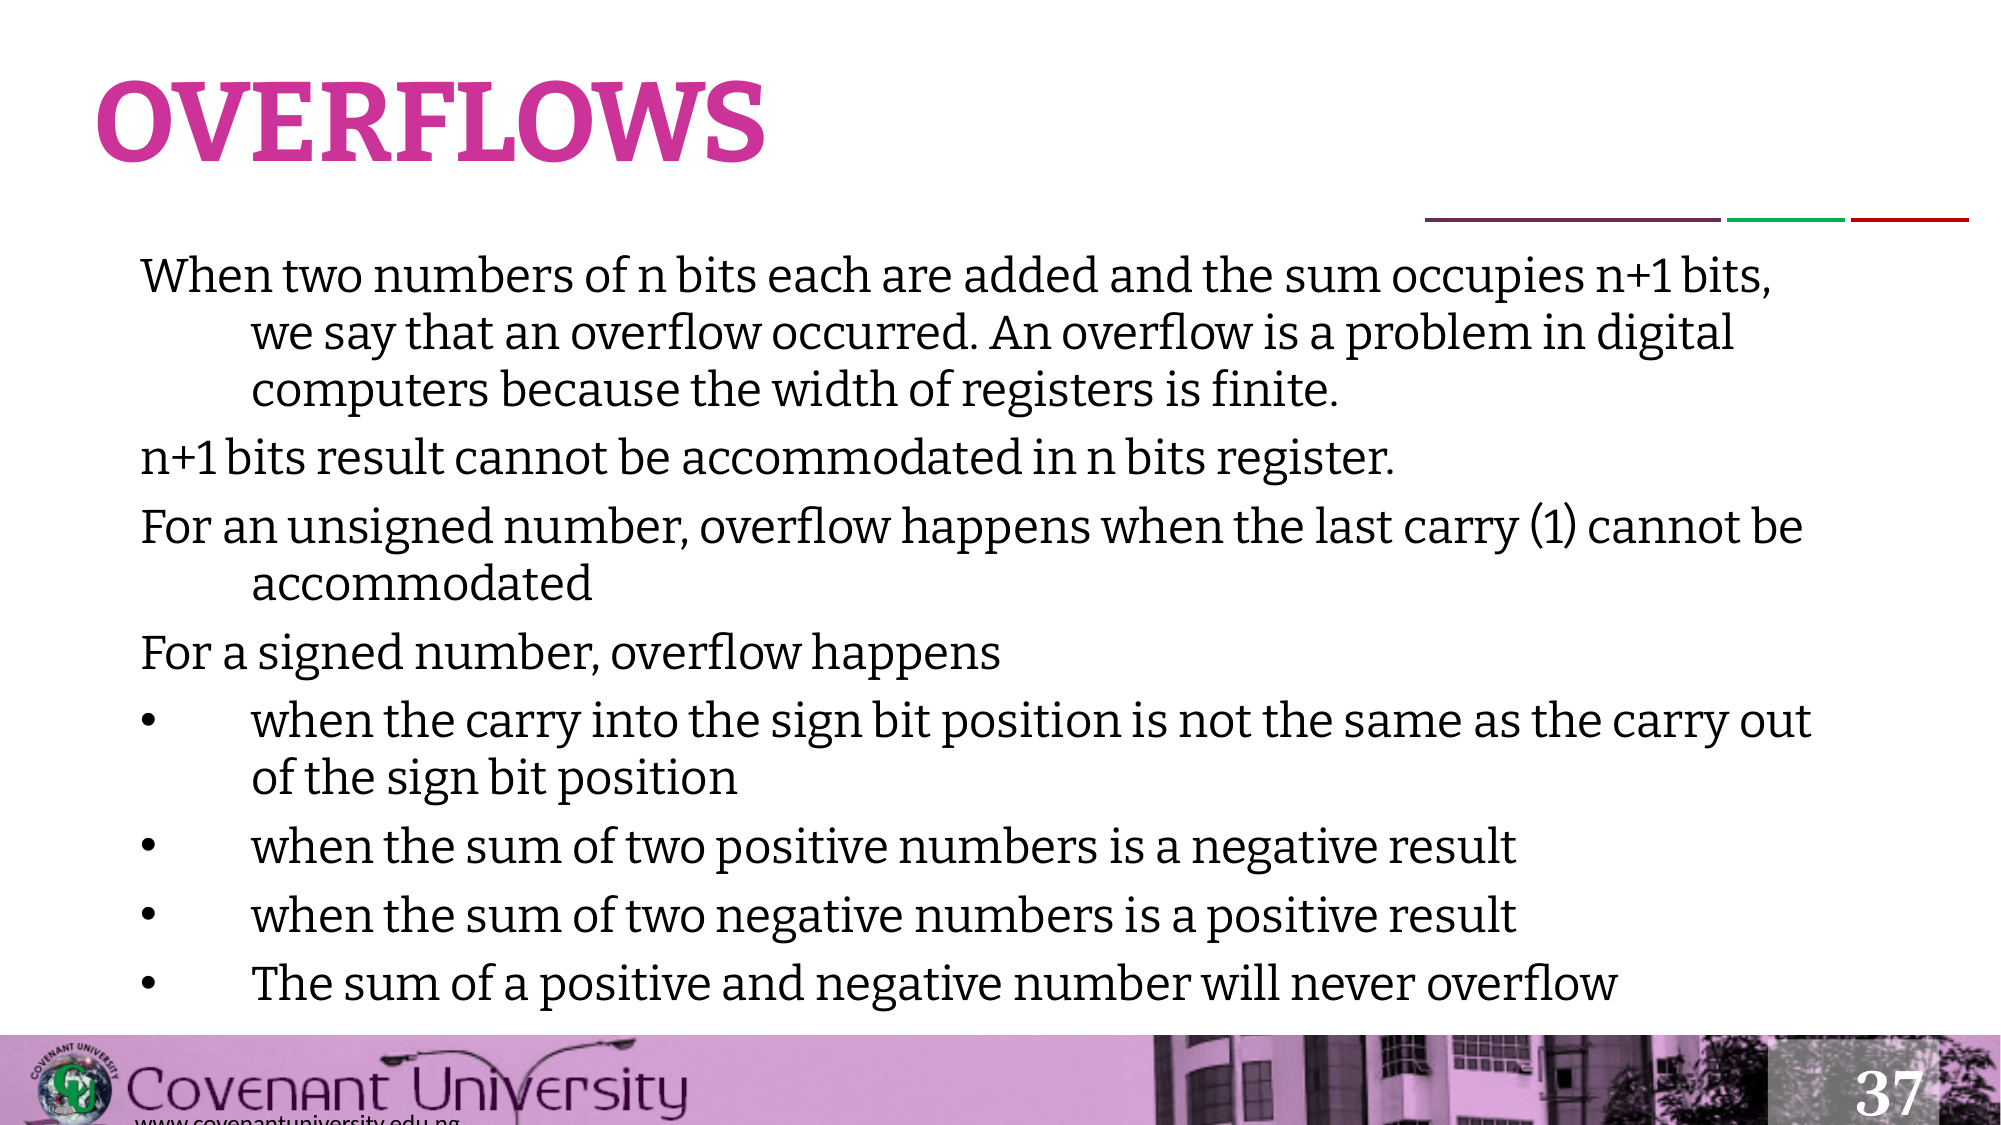

# OVERFLOWS
When two numbers of n bits each are added and the sum occupies n+1 bits, we say that an overflow occurred. An overflow is a problem in digital computers because the width of registers is finite.
n+1 bits result cannot be accommodated in n bits register.
For an unsigned number, overflow happens when the last carry (1) cannot be accommodated
For a signed number, overflow happens
when the carry into the sign bit position is not the same as the carry out of the sign bit position
when the sum of two positive numbers is a negative result
when the sum of two negative numbers is a positive result
The sum of a positive and negative number will never overflow